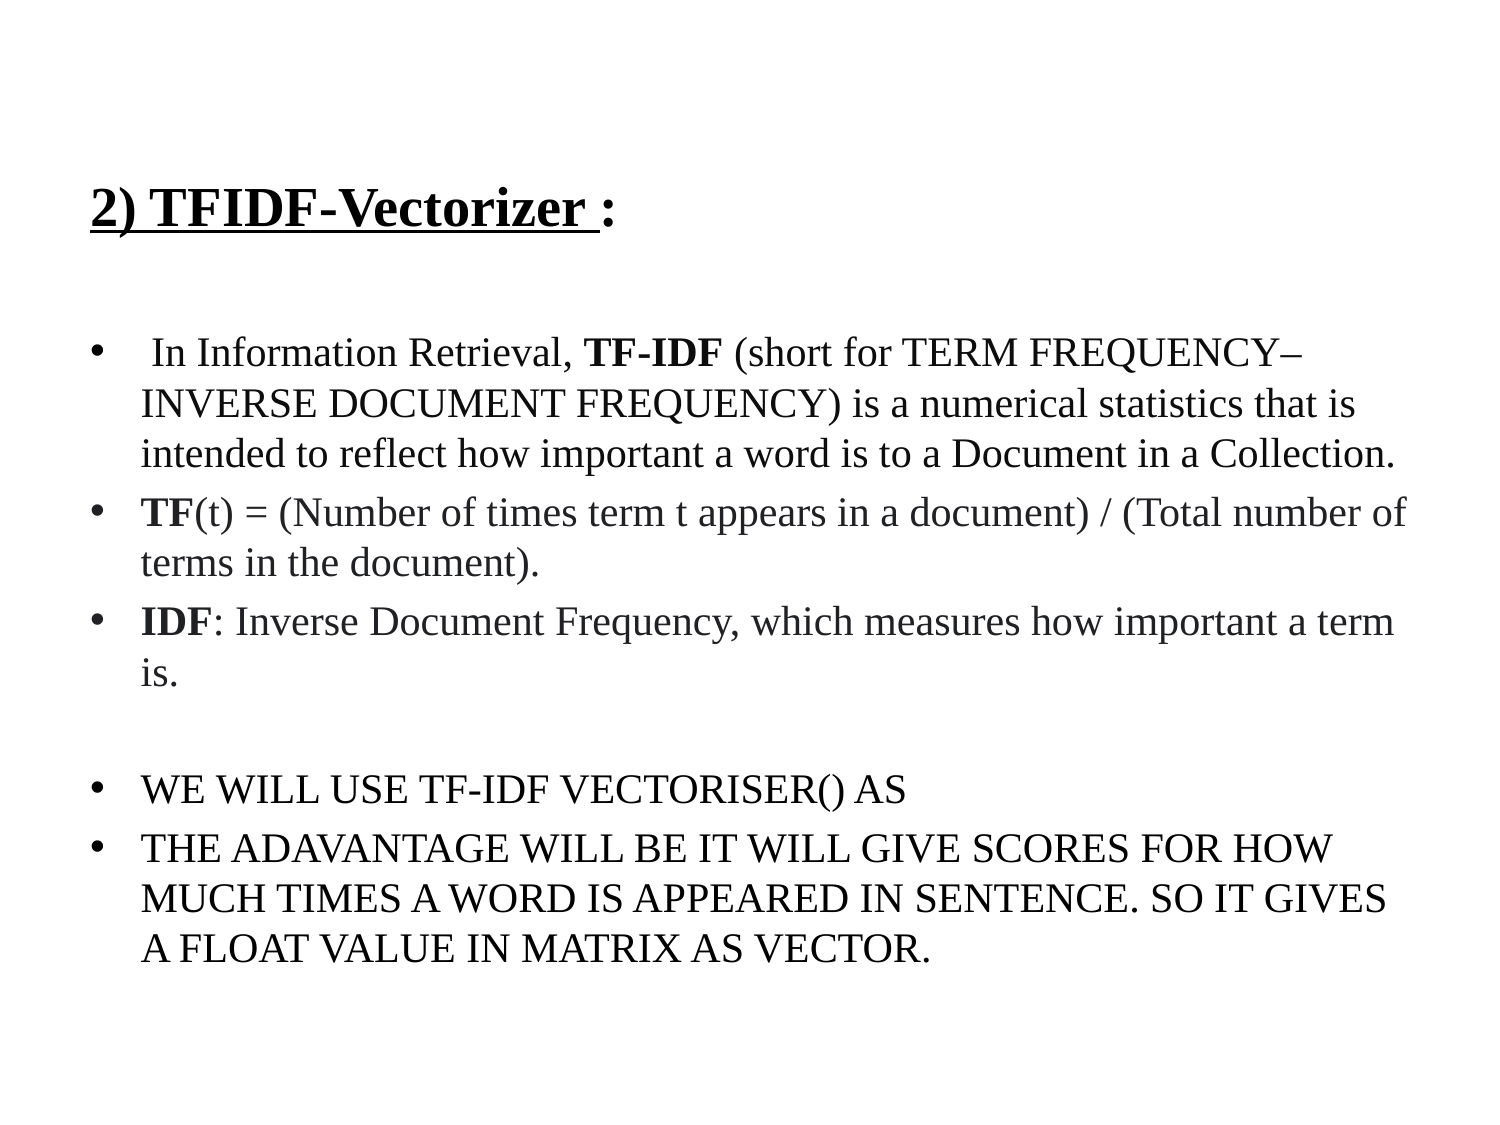

2) TFIDF-Vectorizer :

 In Information Retrieval, TF-IDF (short for TERM FREQUENCY–INVERSE DOCUMENT FREQUENCY) is a numerical statistics that is intended to reflect how important a word is to a Document in a Collection.
TF(t) = (Number of times term t appears in a document) / (Total number of terms in the document).
IDF: Inverse Document Frequency, which measures how important a term is.

WE WILL USE TF-IDF VECTORISER() AS
THE ADAVANTAGE WILL BE IT WILL GIVE SCORES FOR HOW MUCH TIMES A WORD IS APPEARED IN SENTENCE. SO IT GIVES A FLOAT VALUE IN MATRIX AS VECTOR.